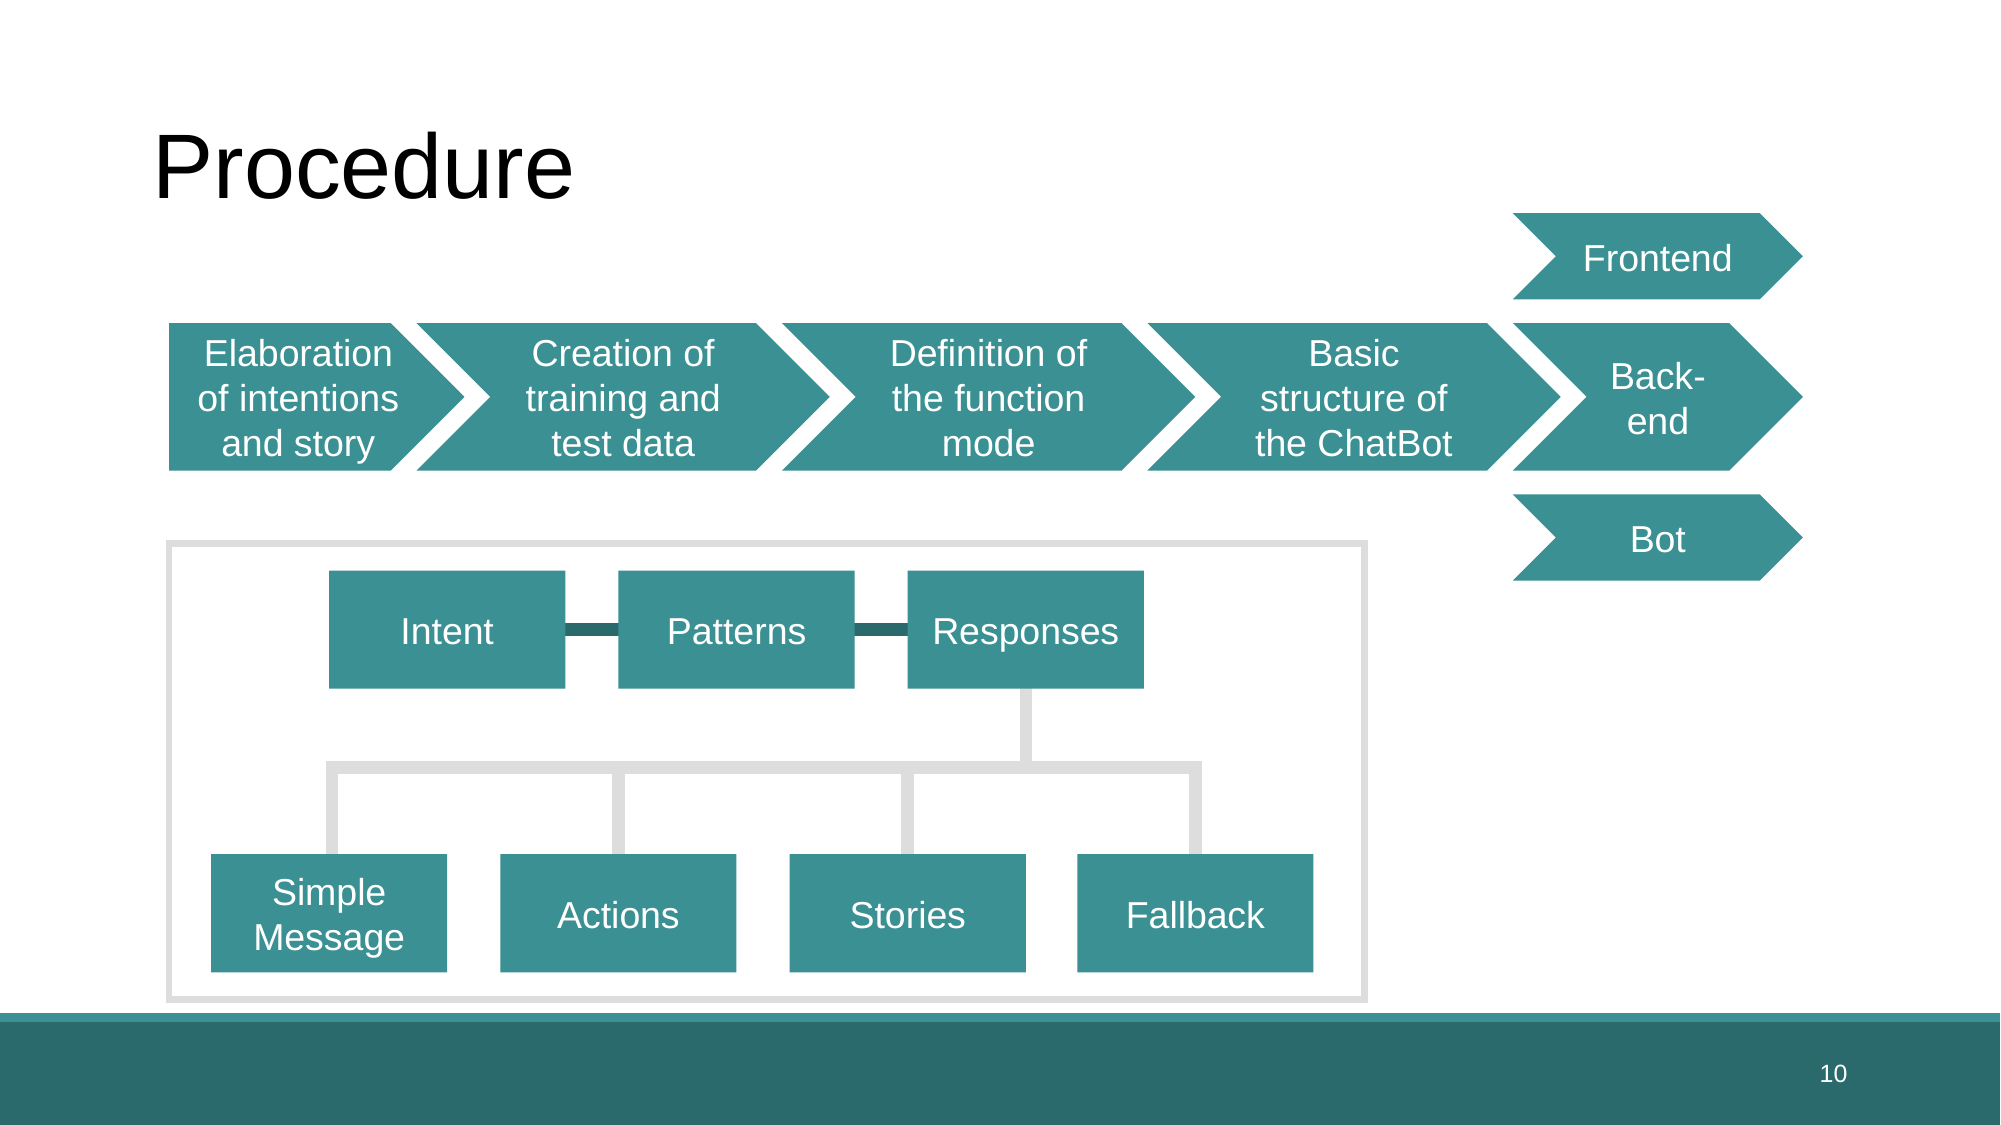

# Procedure
Frontend
Elaboration of intentions and story
Creation of training and test data
Definition of the function mode
Basic structure of the ChatBot
Back-end
Bot

Intent
Patterns
Responses
Actions
Stories
Fallback
Simple Message
10